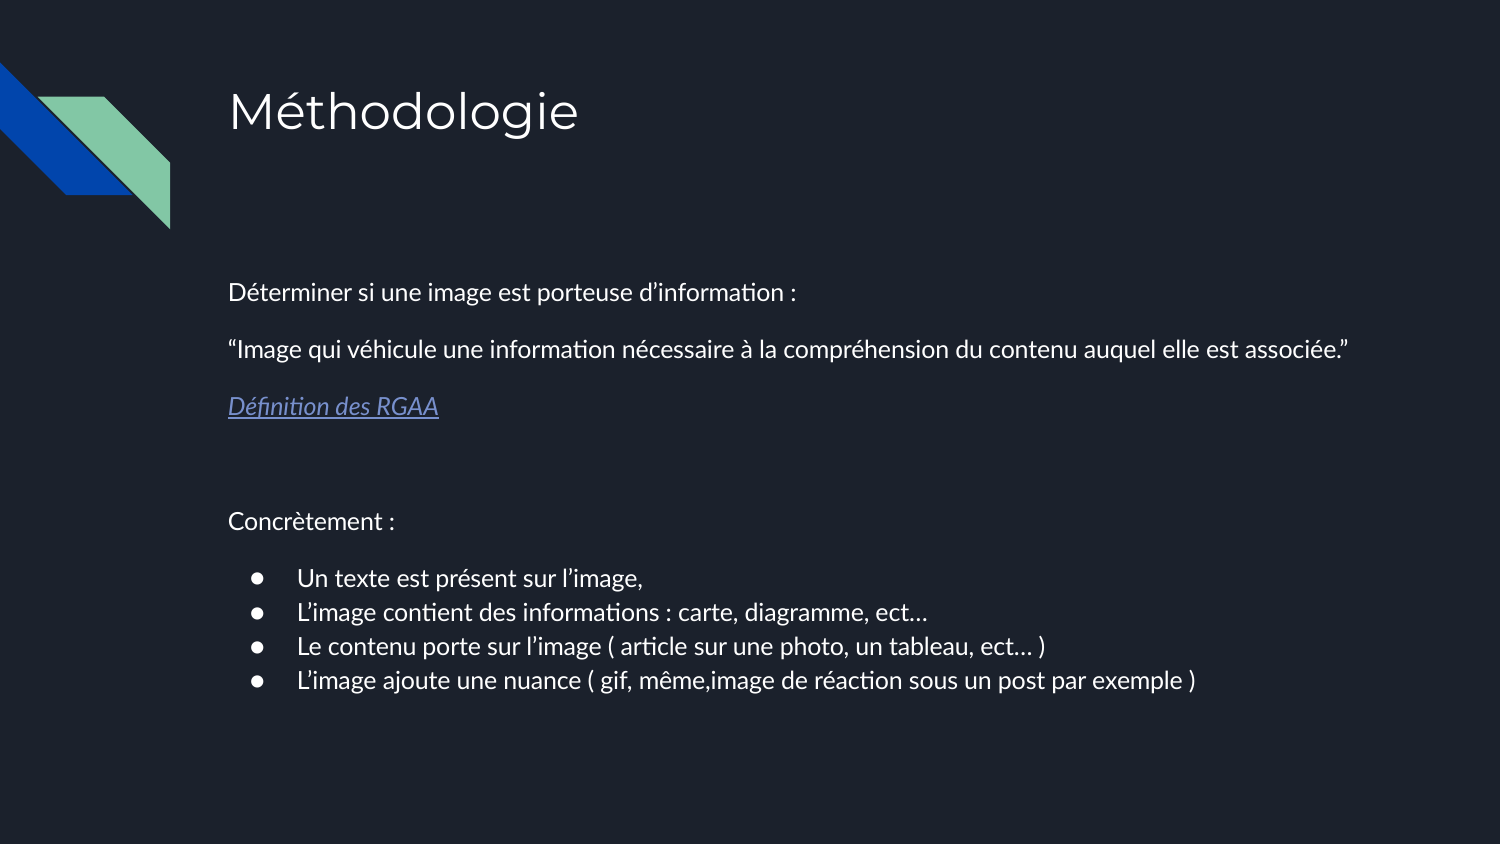

# Méthodologie
Déterminer si une image est porteuse d’information :
“Image qui véhicule une information nécessaire à la compréhension du contenu auquel elle est associée.”
Définition des RGAA

Concrètement :
Un texte est présent sur l’image,
L’image contient des informations : carte, diagramme, ect…
Le contenu porte sur l’image ( article sur une photo, un tableau, ect… )
L’image ajoute une nuance ( gif, même,image de réaction sous un post par exemple )